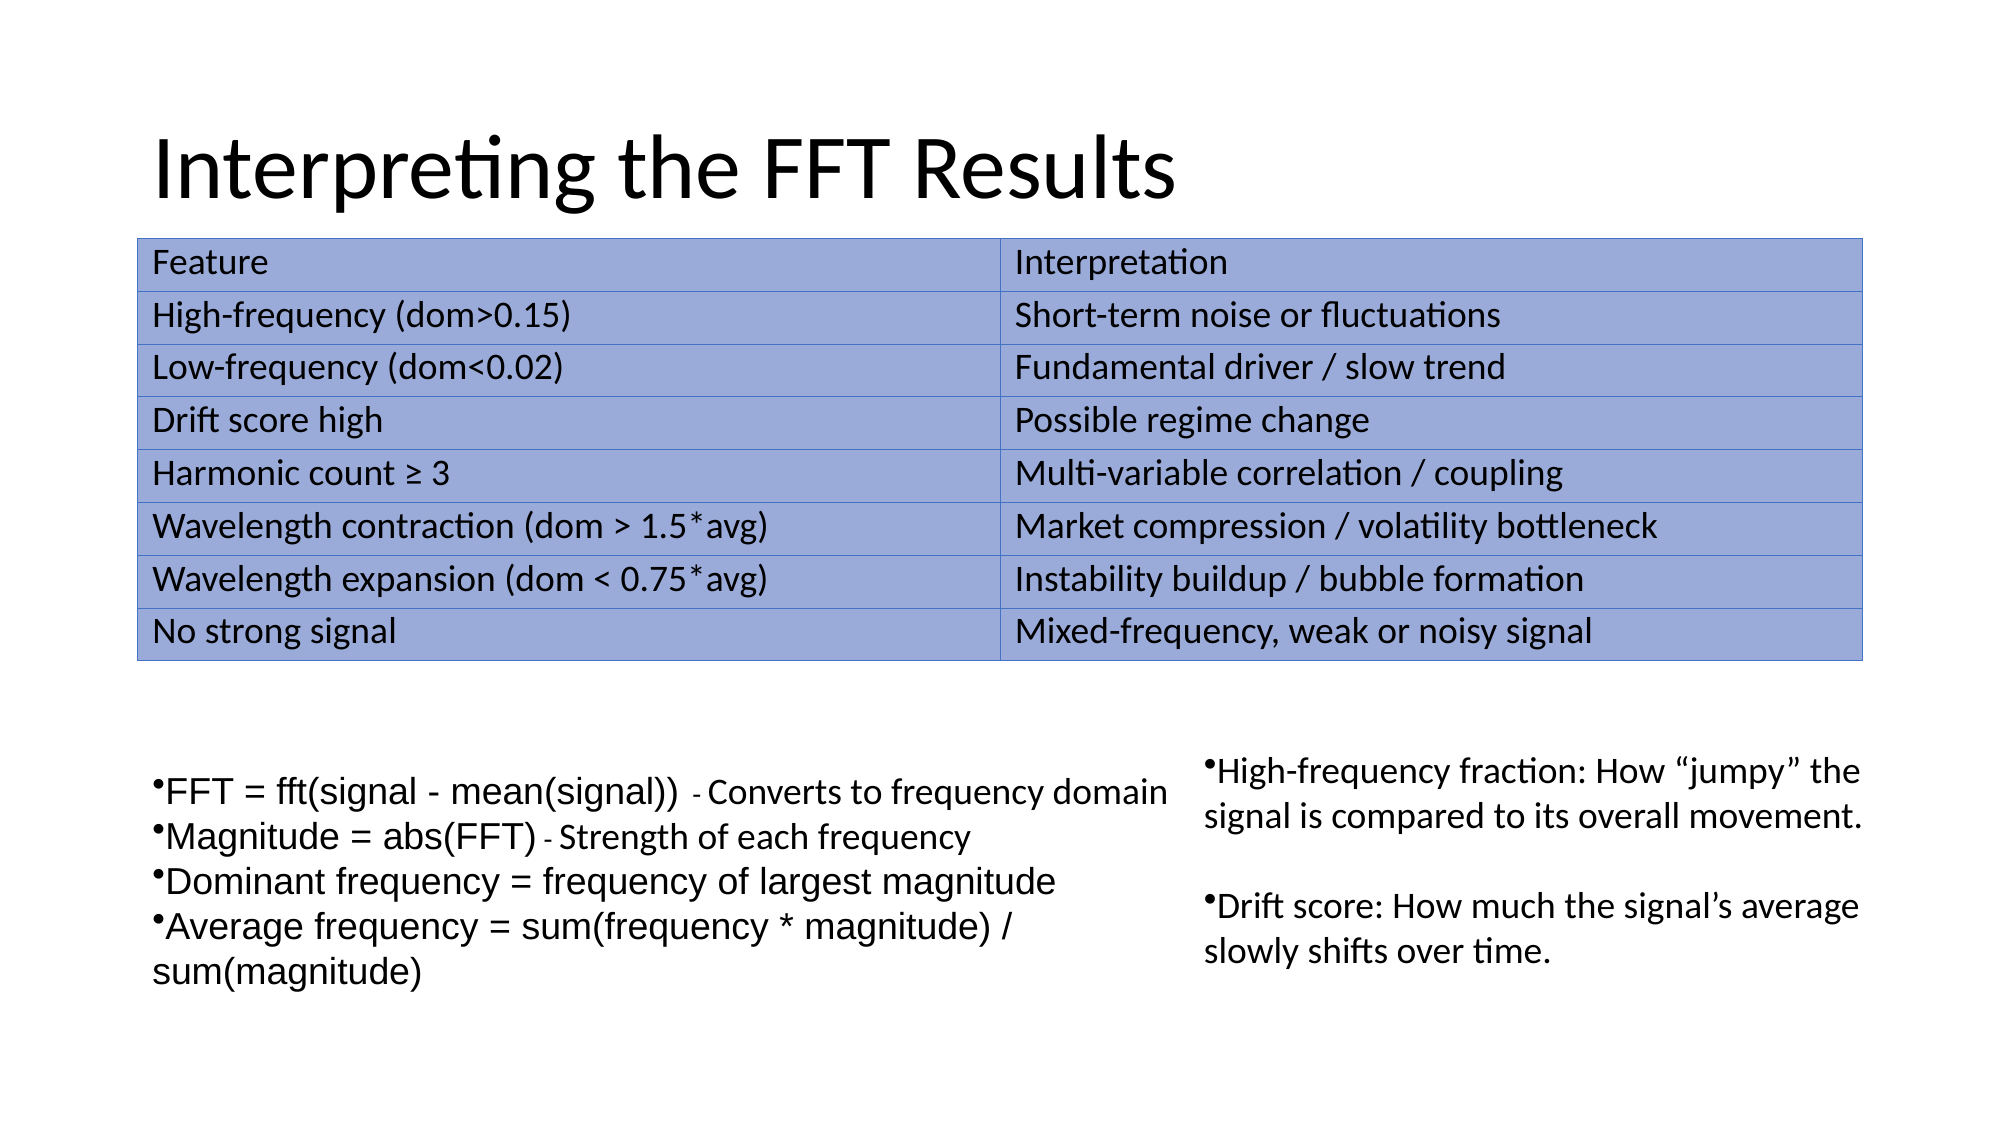

# Interpreting the FFT Results
| Feature | Interpretation |
| --- | --- |
| High-frequency (dom>0.15) | Short-term noise or fluctuations |
| Low-frequency (dom<0.02) | Fundamental driver / slow trend |
| Drift score high | Possible regime change |
| Harmonic count ≥ 3 | Multi-variable correlation / coupling |
| Wavelength contraction (dom > 1.5\*avg) | Market compression / volatility bottleneck |
| Wavelength expansion (dom < 0.75\*avg) | Instability buildup / bubble formation |
| No strong signal | Mixed-frequency, weak or noisy signal |
High-frequency fraction: How “jumpy” the signal is compared to its overall movement.
Drift score: How much the signal’s average slowly shifts over time.

FFT = fft(signal - mean(signal))  - Converts to frequency domain
Magnitude = abs(FFT) - Strength of each frequency
Dominant frequency = frequency of largest magnitude
Average frequency = sum(frequency * magnitude) / sum(magnitude)